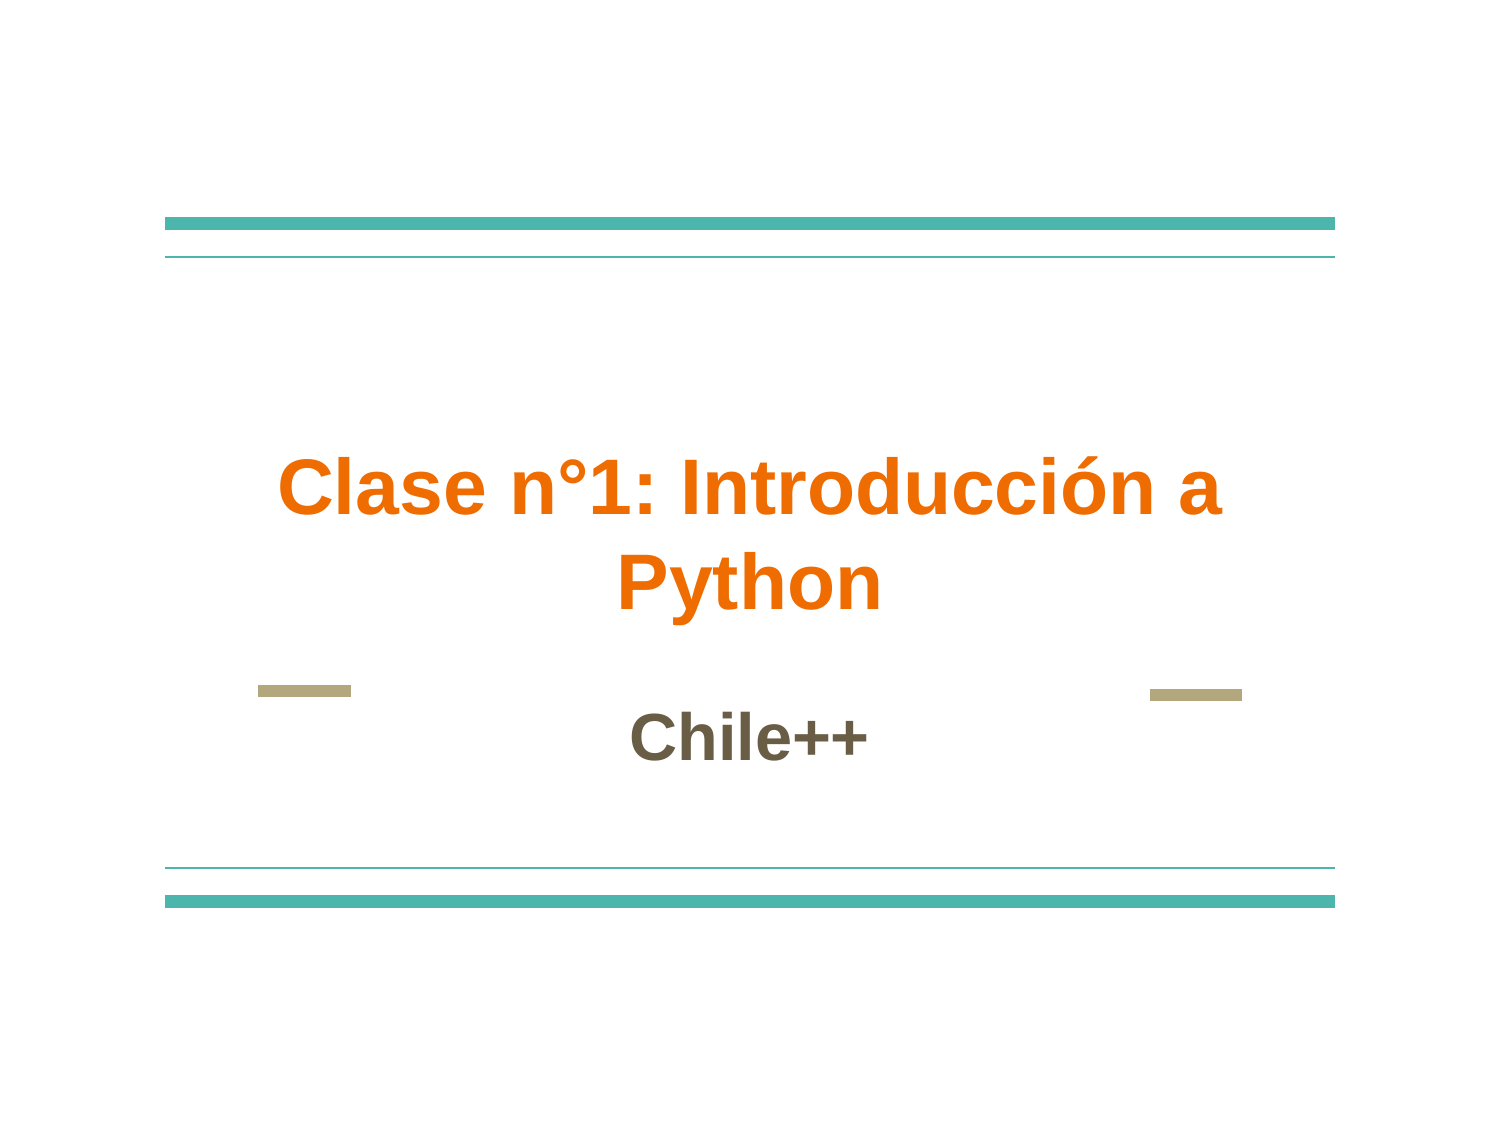

# Clase n°1: Introducción a Python
Chile++